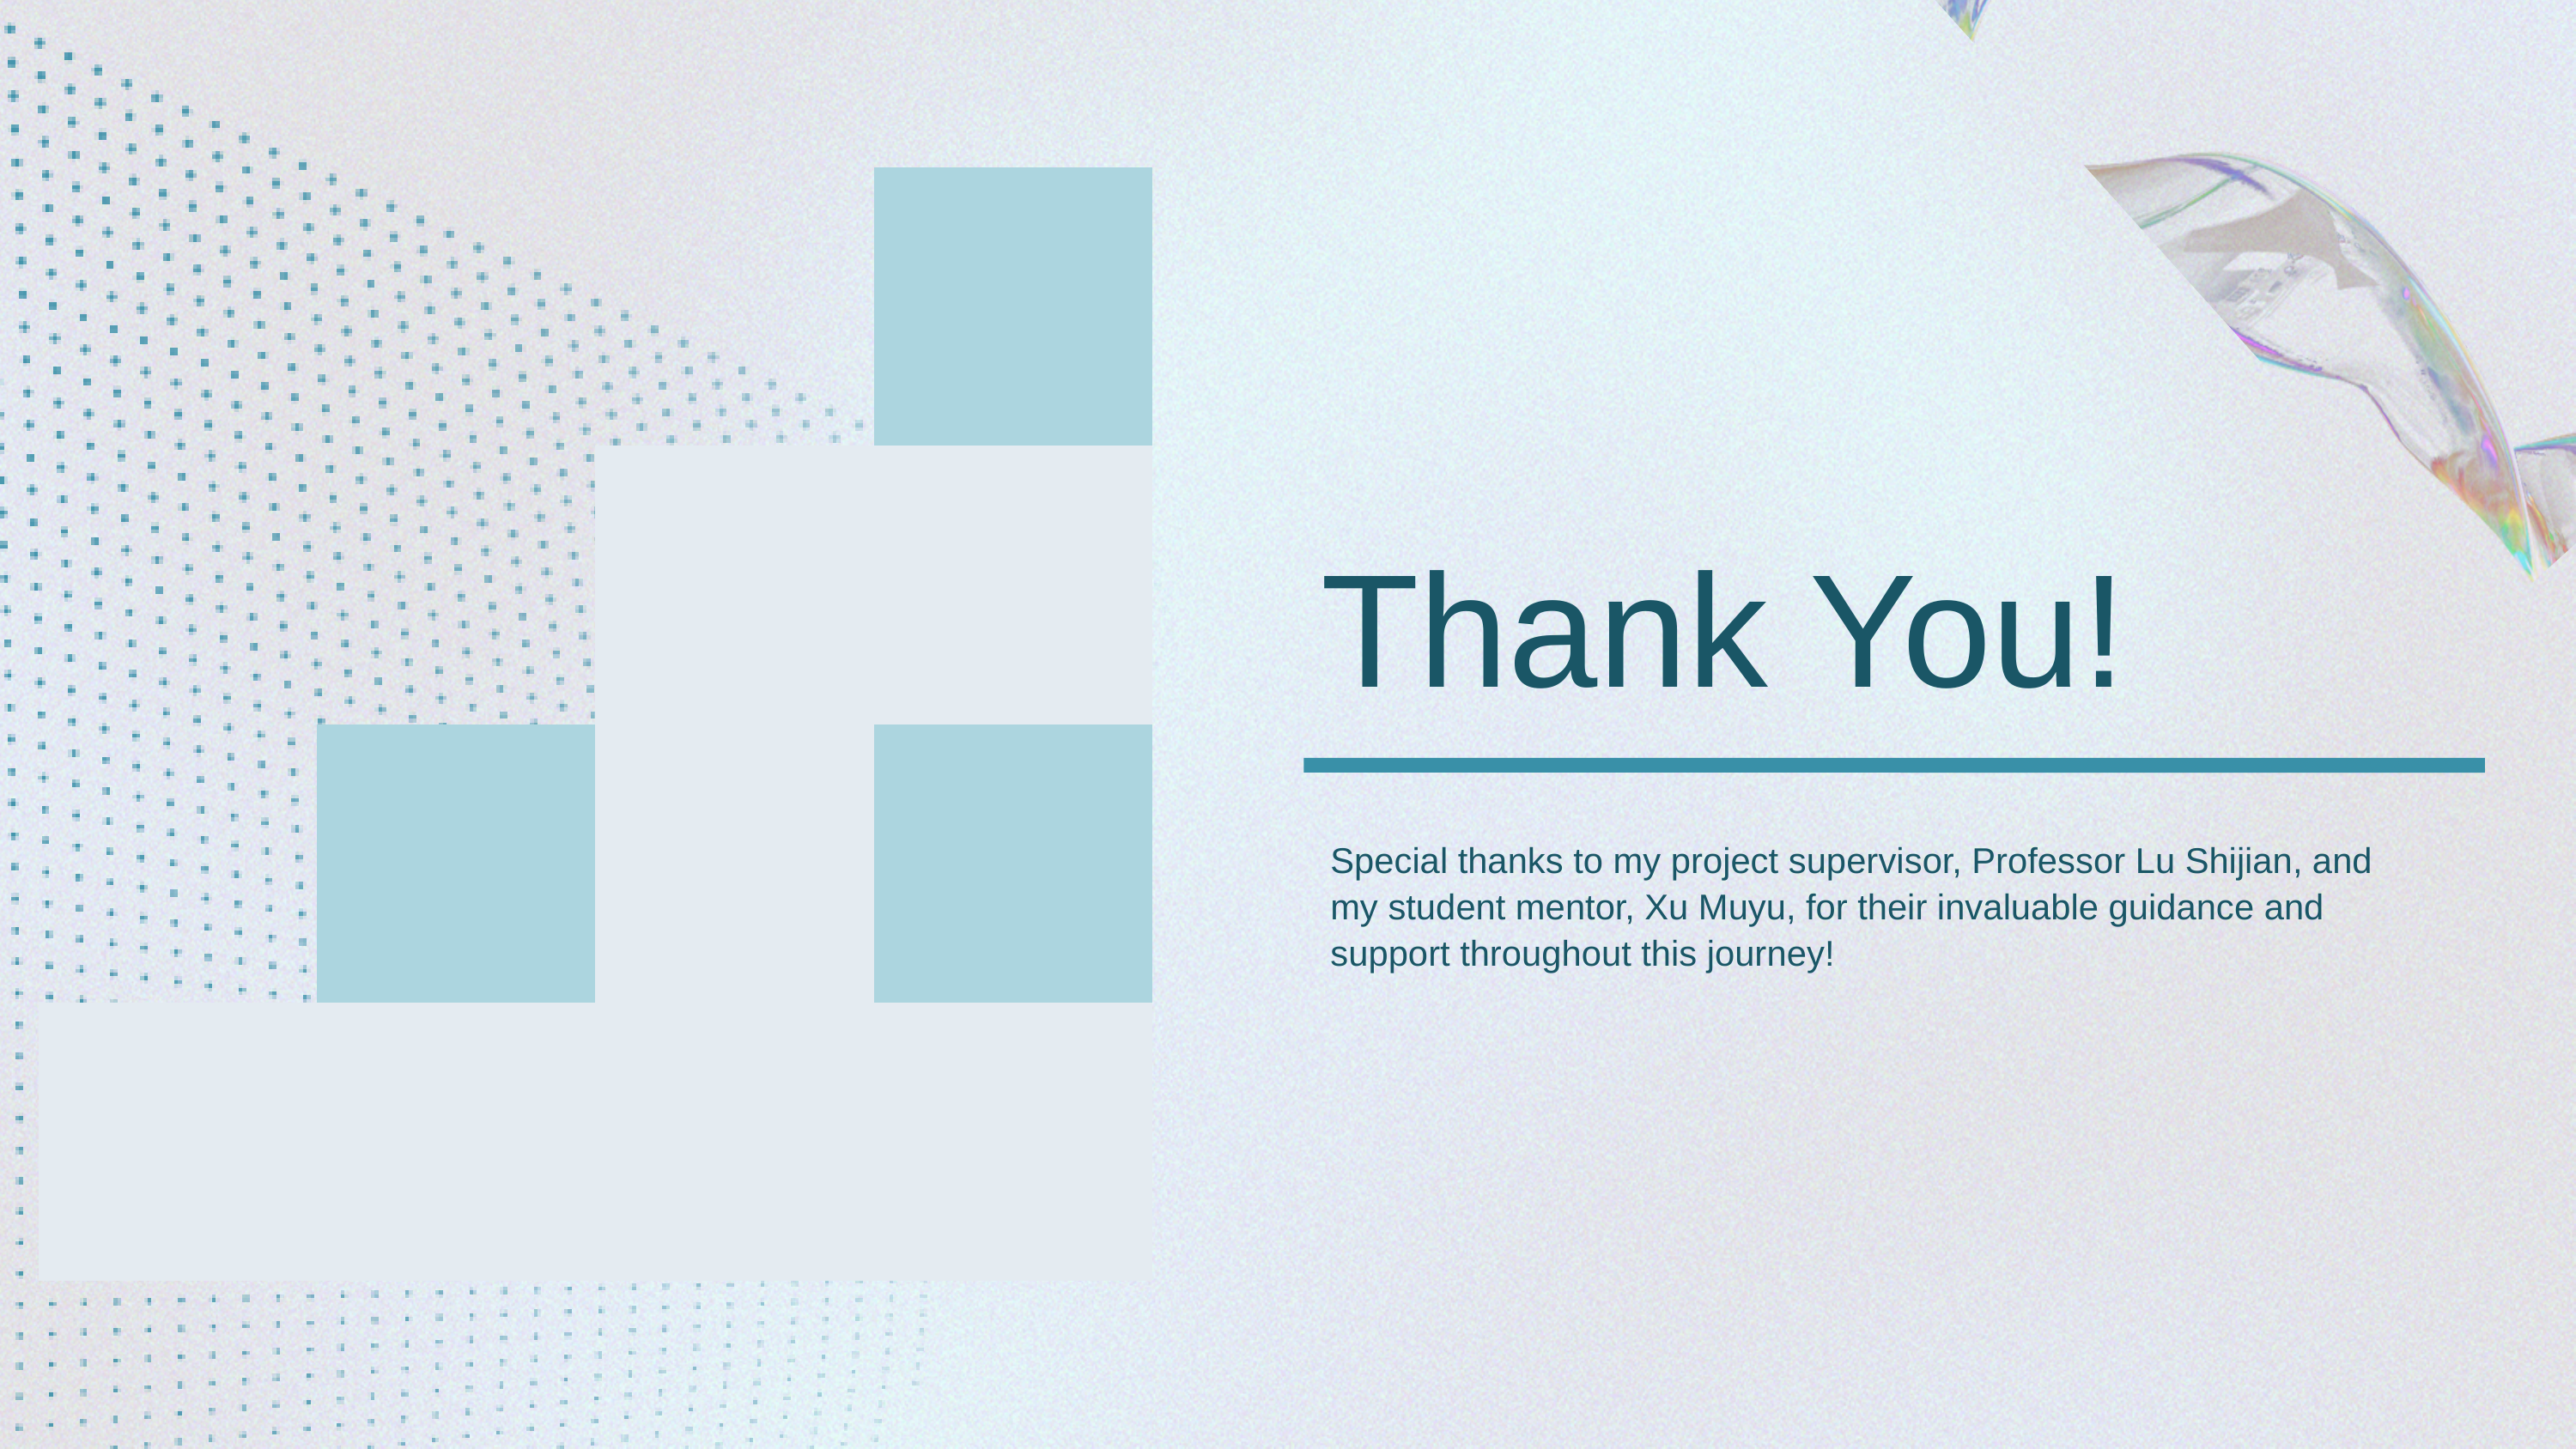

Thank You!

Special thanks to my project supervisor, Professor Lu Shijian, and my student mentor, Xu Muyu, for their invaluable guidance and support throughout this journey!